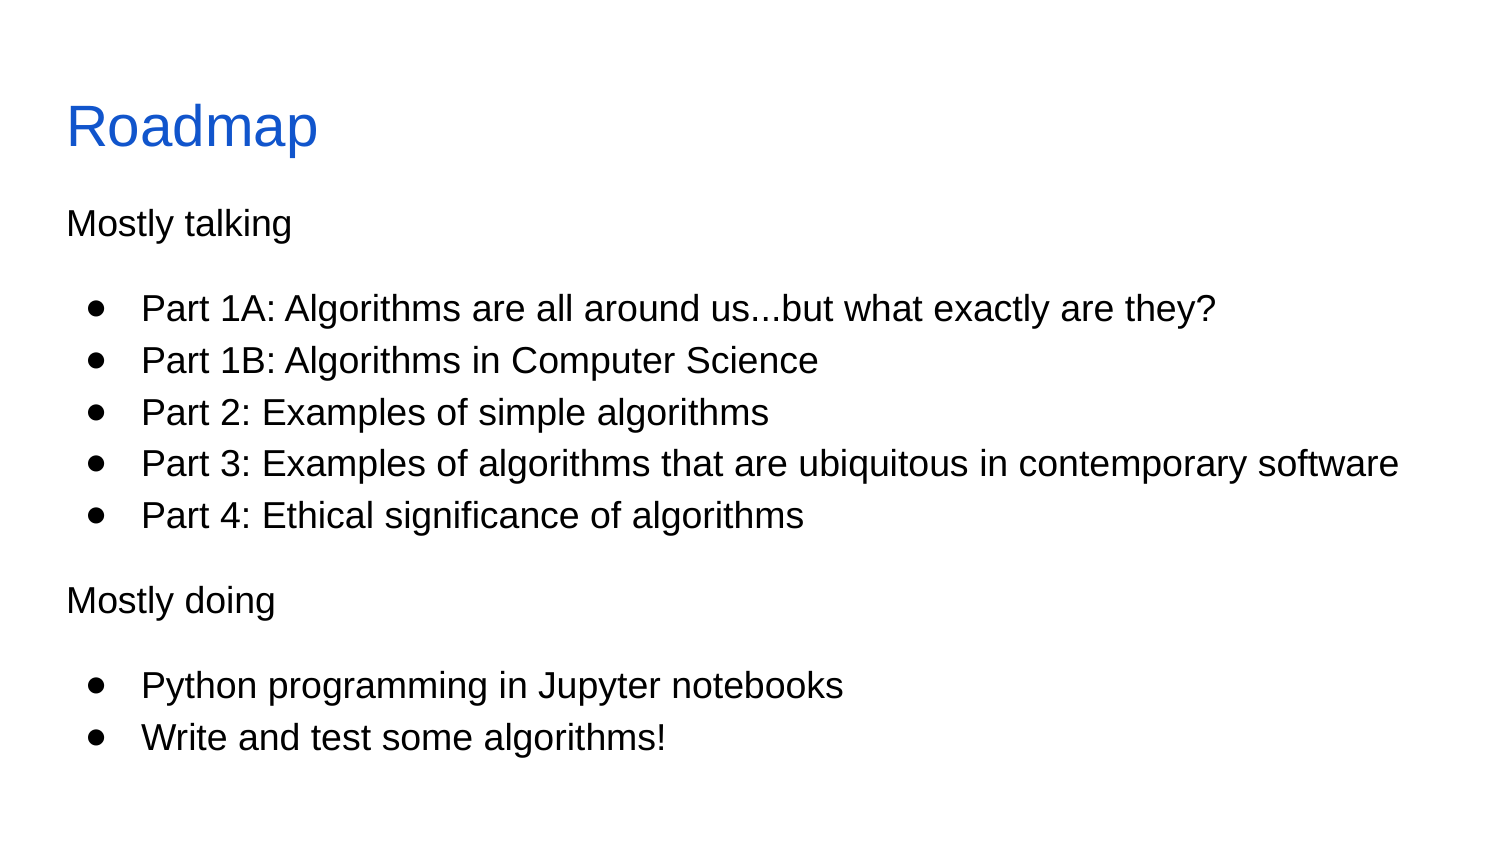

# Roadmap
Mostly talking
Part 1A: Algorithms are all around us...but what exactly are they?
Part 1B: Algorithms in Computer Science
Part 2: Examples of simple algorithms
Part 3: Examples of algorithms that are ubiquitous in contemporary software
Part 4: Ethical significance of algorithms
Mostly doing
Python programming in Jupyter notebooks
Write and test some algorithms!